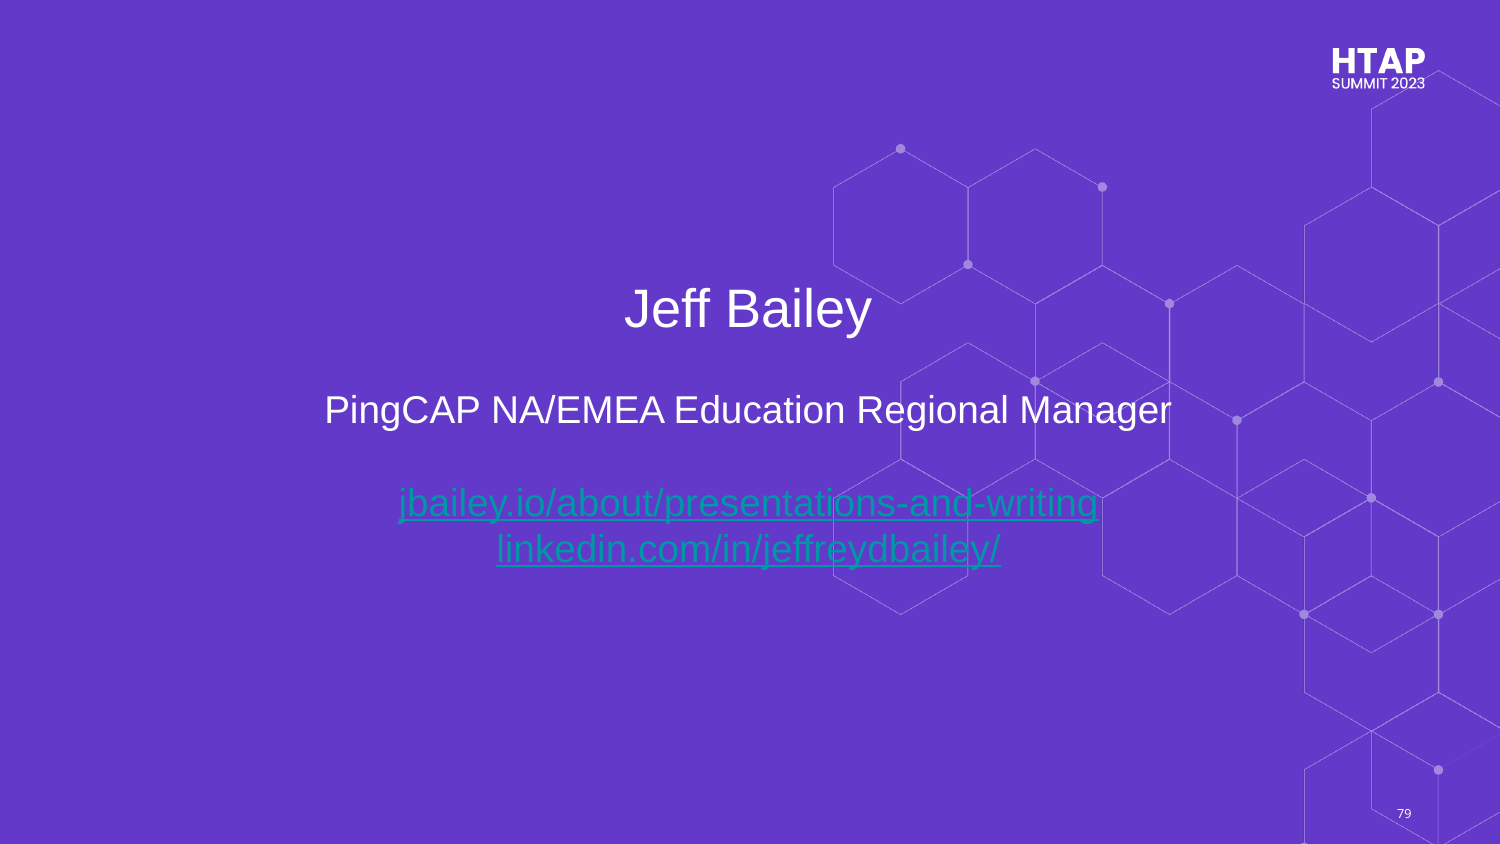

# Jeff Bailey PingCAP NA/EMEA Education Regional Manager jbailey.io/about/presentations-and-writing linkedin.com/in/jeffreydbailey/